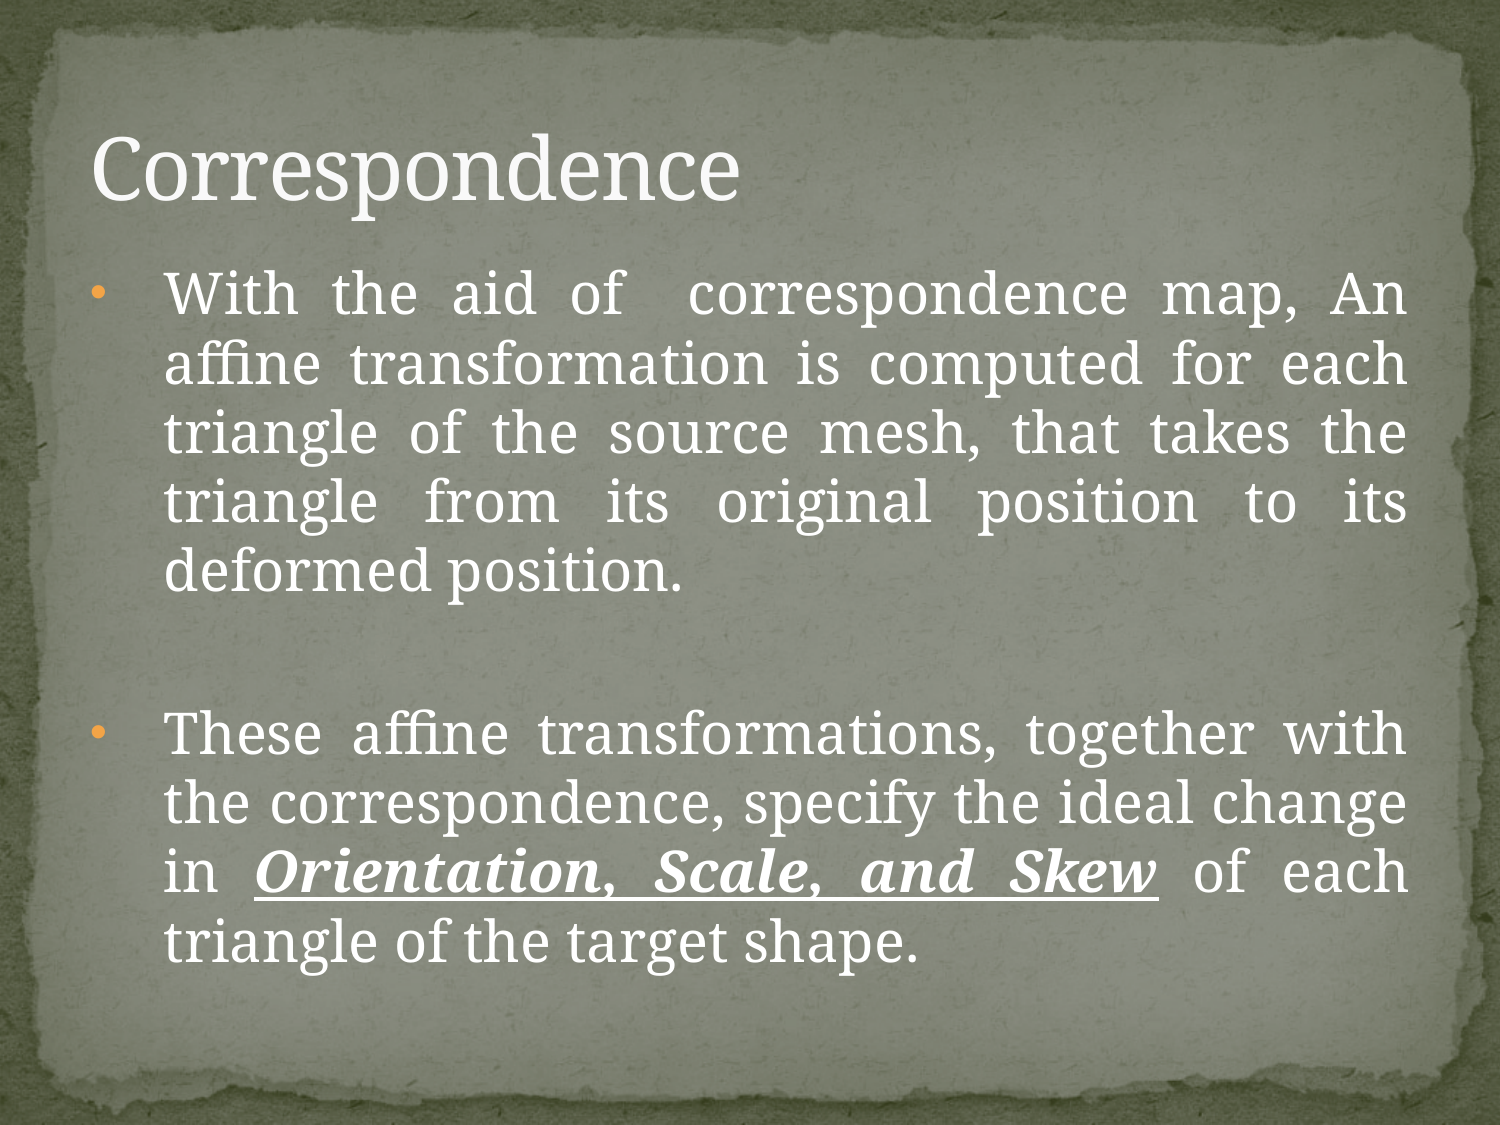

# Correspondence
With the aid of  correspondence map, An affine transformation is computed for each triangle of the source mesh, that takes the triangle from its original position to its deformed position.

These affine transformations, together with the correspondence, specify the ideal change in Orientation, Scale, and Skew of each triangle of the target shape.